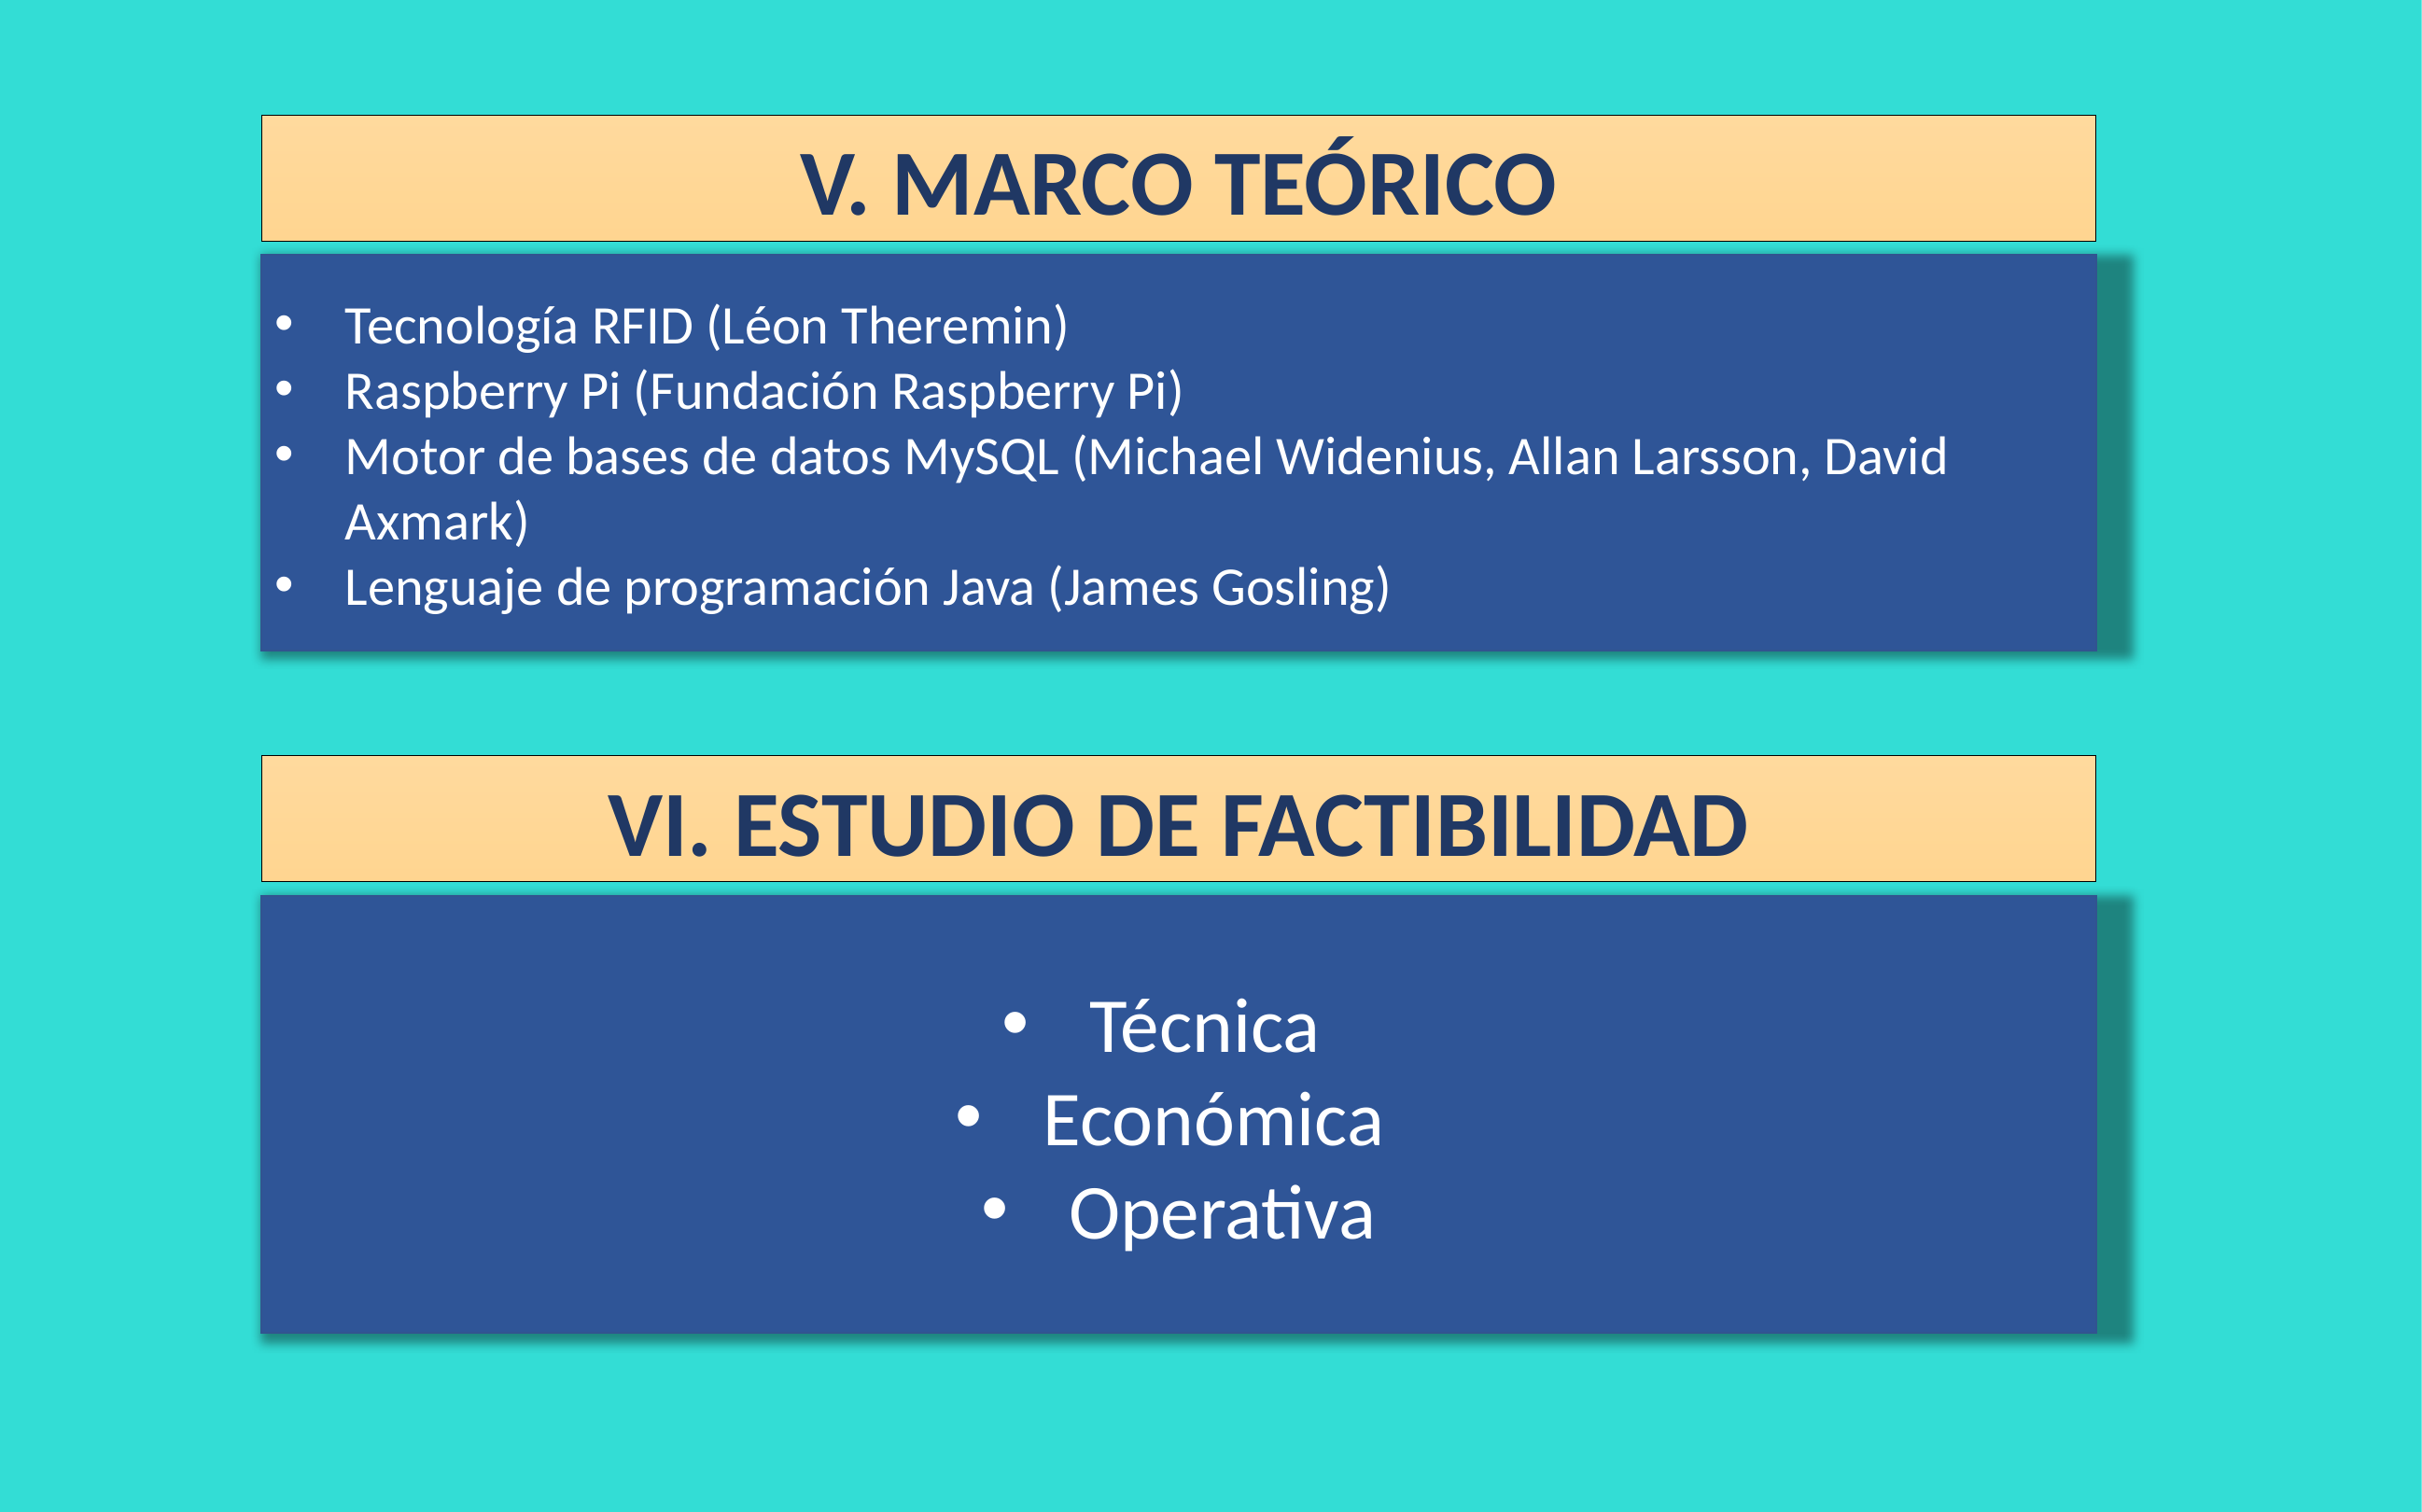

V. MARCO TEÓRICO
Tecnología RFID (Léon Theremin)
Raspberry Pi (Fundación Raspberry Pi)
Motor de bases de datos MySQL (Michael Widenius, Allan Larsson, David Axmark)
Lenguaje de programación Java (James Gosling)
VI. ESTUDIO DE FACTIBILIDAD
Técnica
Económica
Operativa